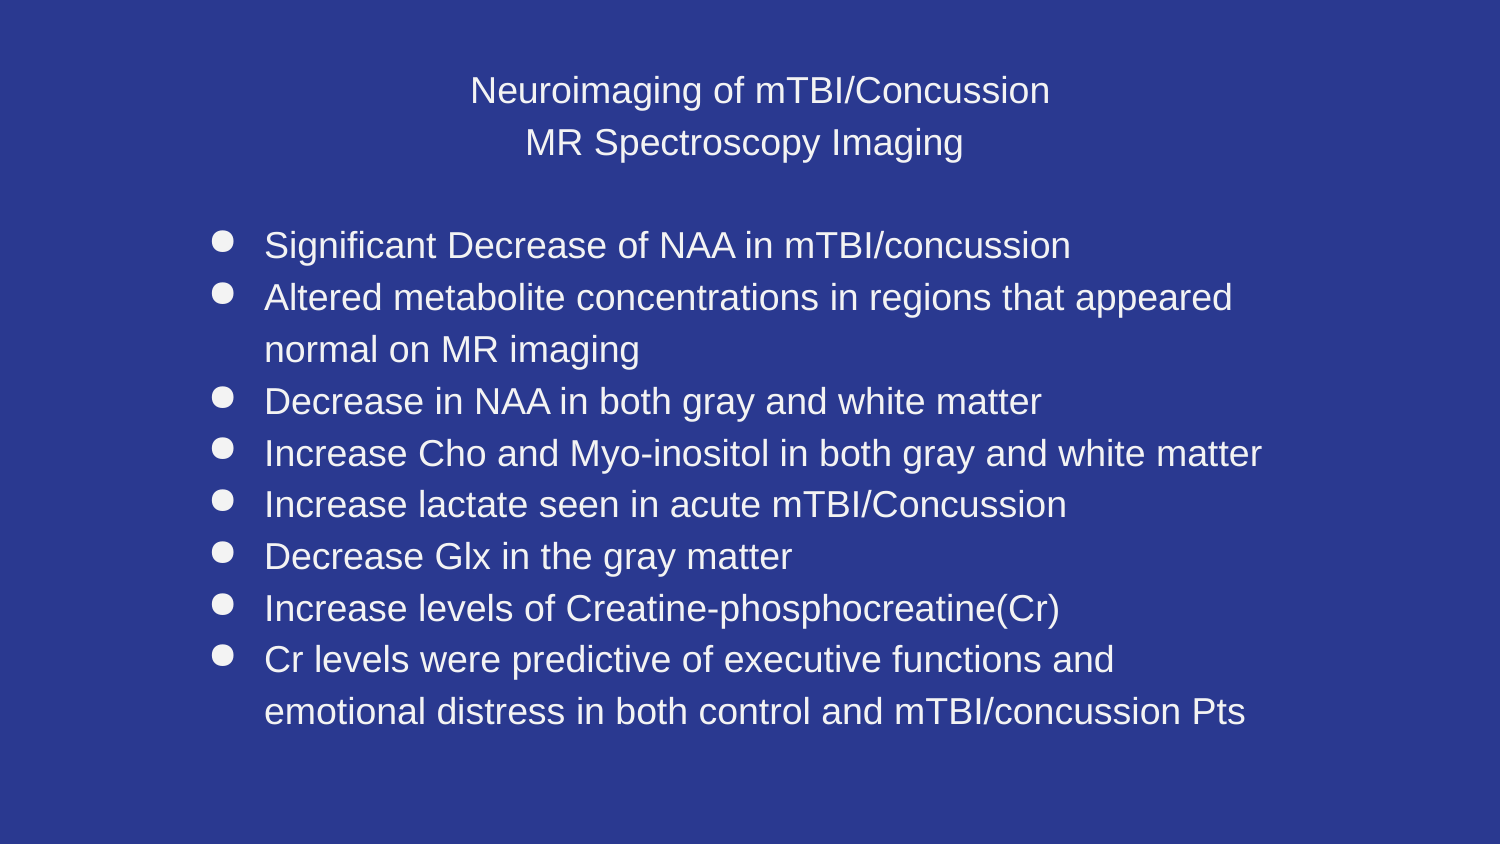

Neuroimaging of mTBI/Concussion
                                MR Spectroscopy Imaging

Significant Decrease of NAA in mTBI/concussion
Altered metabolite concentrations in regions that appeared normal on MR imaging
Decrease in NAA in both gray and white matter
Increase Cho and Myo-inositol in both gray and white matter
Increase lactate seen in acute mTBI/Concussion
Decrease Glx in the gray matter
Increase levels of Creatine-phosphocreatine(Cr)
Cr levels were predictive of executive functions and emotional distress in both control and mTBI/concussion Pts